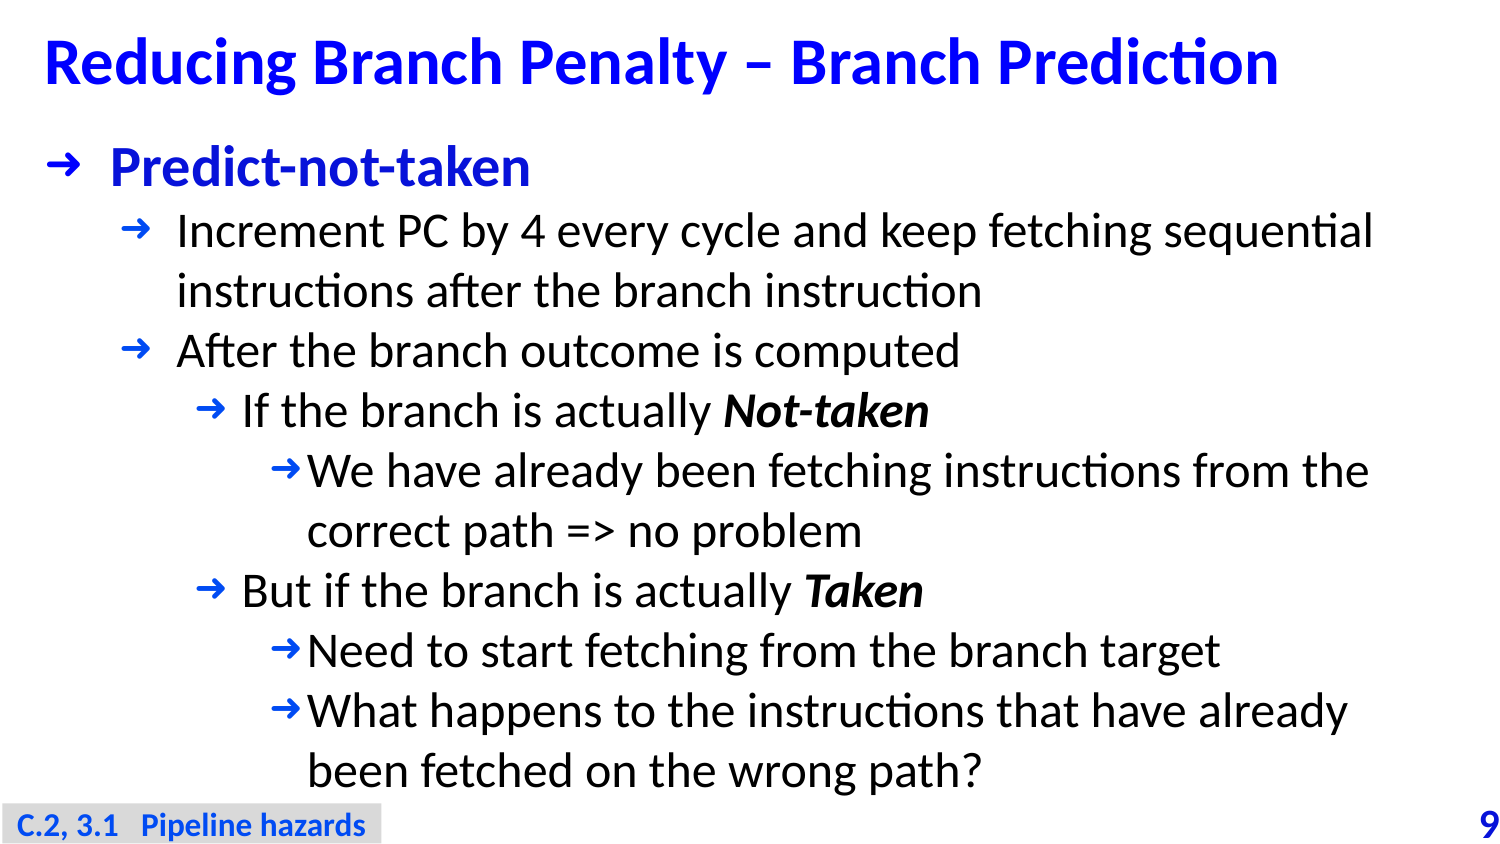

# Reducing Branch Penalty – Branch Prediction
Predict-not-taken
Increment PC by 4 every cycle and keep fetching sequential instructions after the branch instruction
After the branch outcome is computed
If the branch is actually Not-taken
We have already been fetching instructions from the correct path => no problem
But if the branch is actually Taken
Need to start fetching from the branch target
What happens to the instructions that have already been fetched on the wrong path?

C.2, 3.1   Pipeline hazards